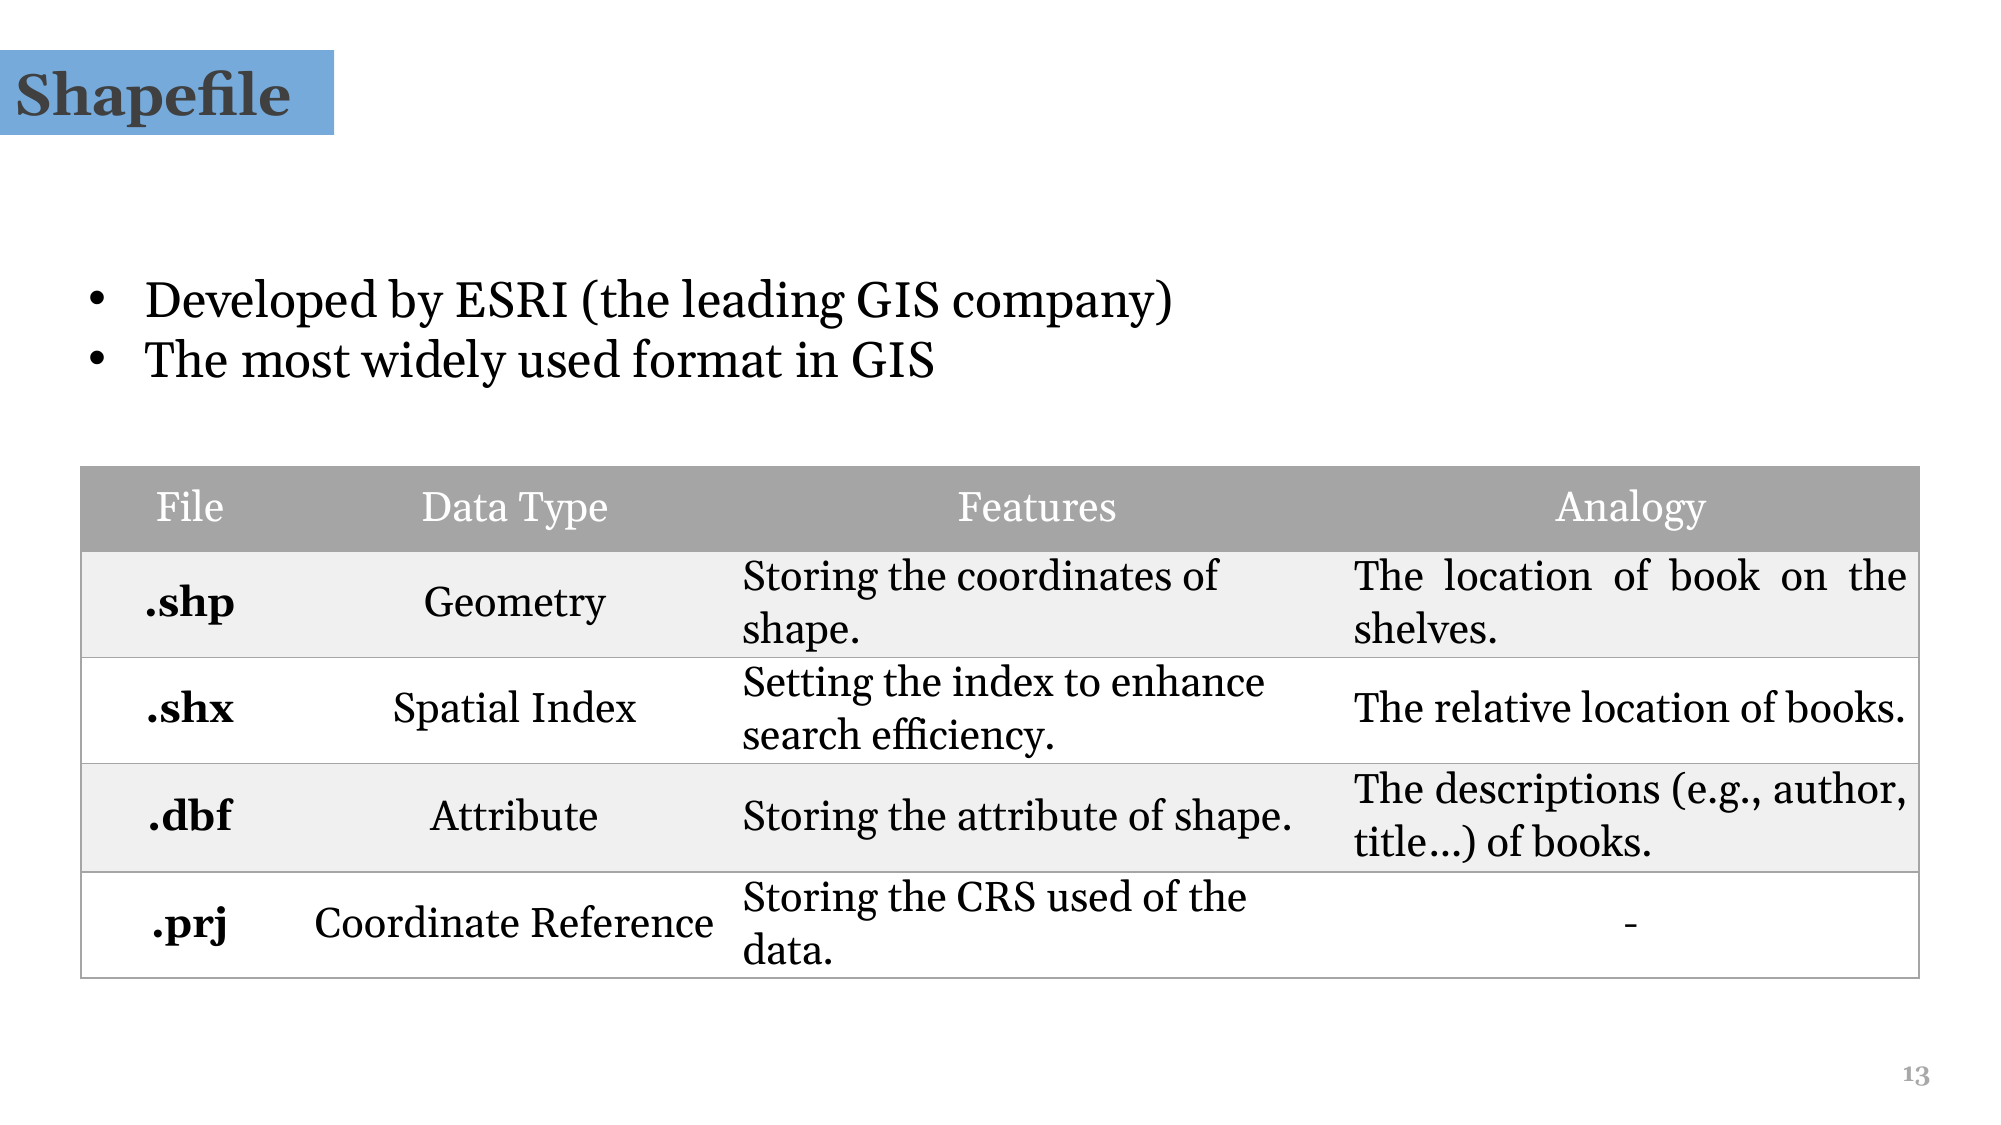

Shapefile
Developed by ESRI (the leading GIS company)
The most widely used format in GIS
| File | Data Type | Features | Analogy |
| --- | --- | --- | --- |
| .shp | Geometry | Storing the coordinates of shape. | The location of book on the shelves. |
| .shx | Spatial Index | Setting the index to enhance search efficiency. | The relative location of books. |
| .dbf | Attribute | Storing the attribute of shape. | The descriptions (e.g., author, title…) of books. |
| .prj | Coordinate Reference | Storing the CRS used of the data. | - |
13